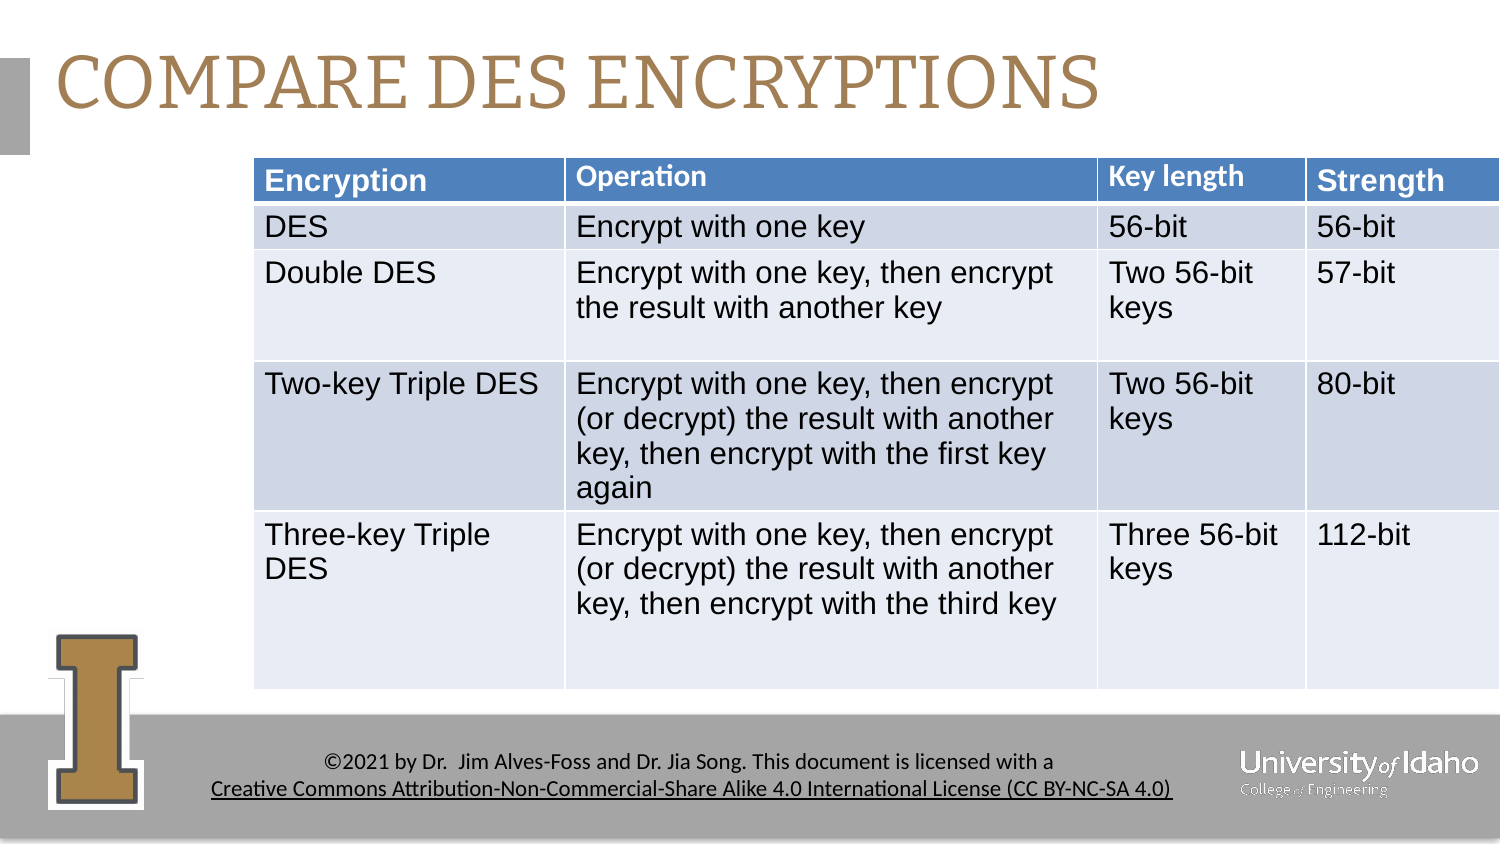

# COMPARE DES ENCRYPTIONS

| Encryption | Operation | Key length | Strength |
| --- | --- | --- | --- |
| DES | Encrypt with one key | 56-bit | 56-bit |
| Double DES | Encrypt with one key, then encrypt the result with another key | Two 56-bit keys | 57-bit |
| Two-key Triple DES | Encrypt with one key, then encrypt (or decrypt) the result with another key, then encrypt with the first key again | Two 56-bit keys | 80-bit |
| Three-key Triple DES | Encrypt with one key, then encrypt (or decrypt) the result with another key, then encrypt with the third key | Three 56-bit keys | 112-bit |